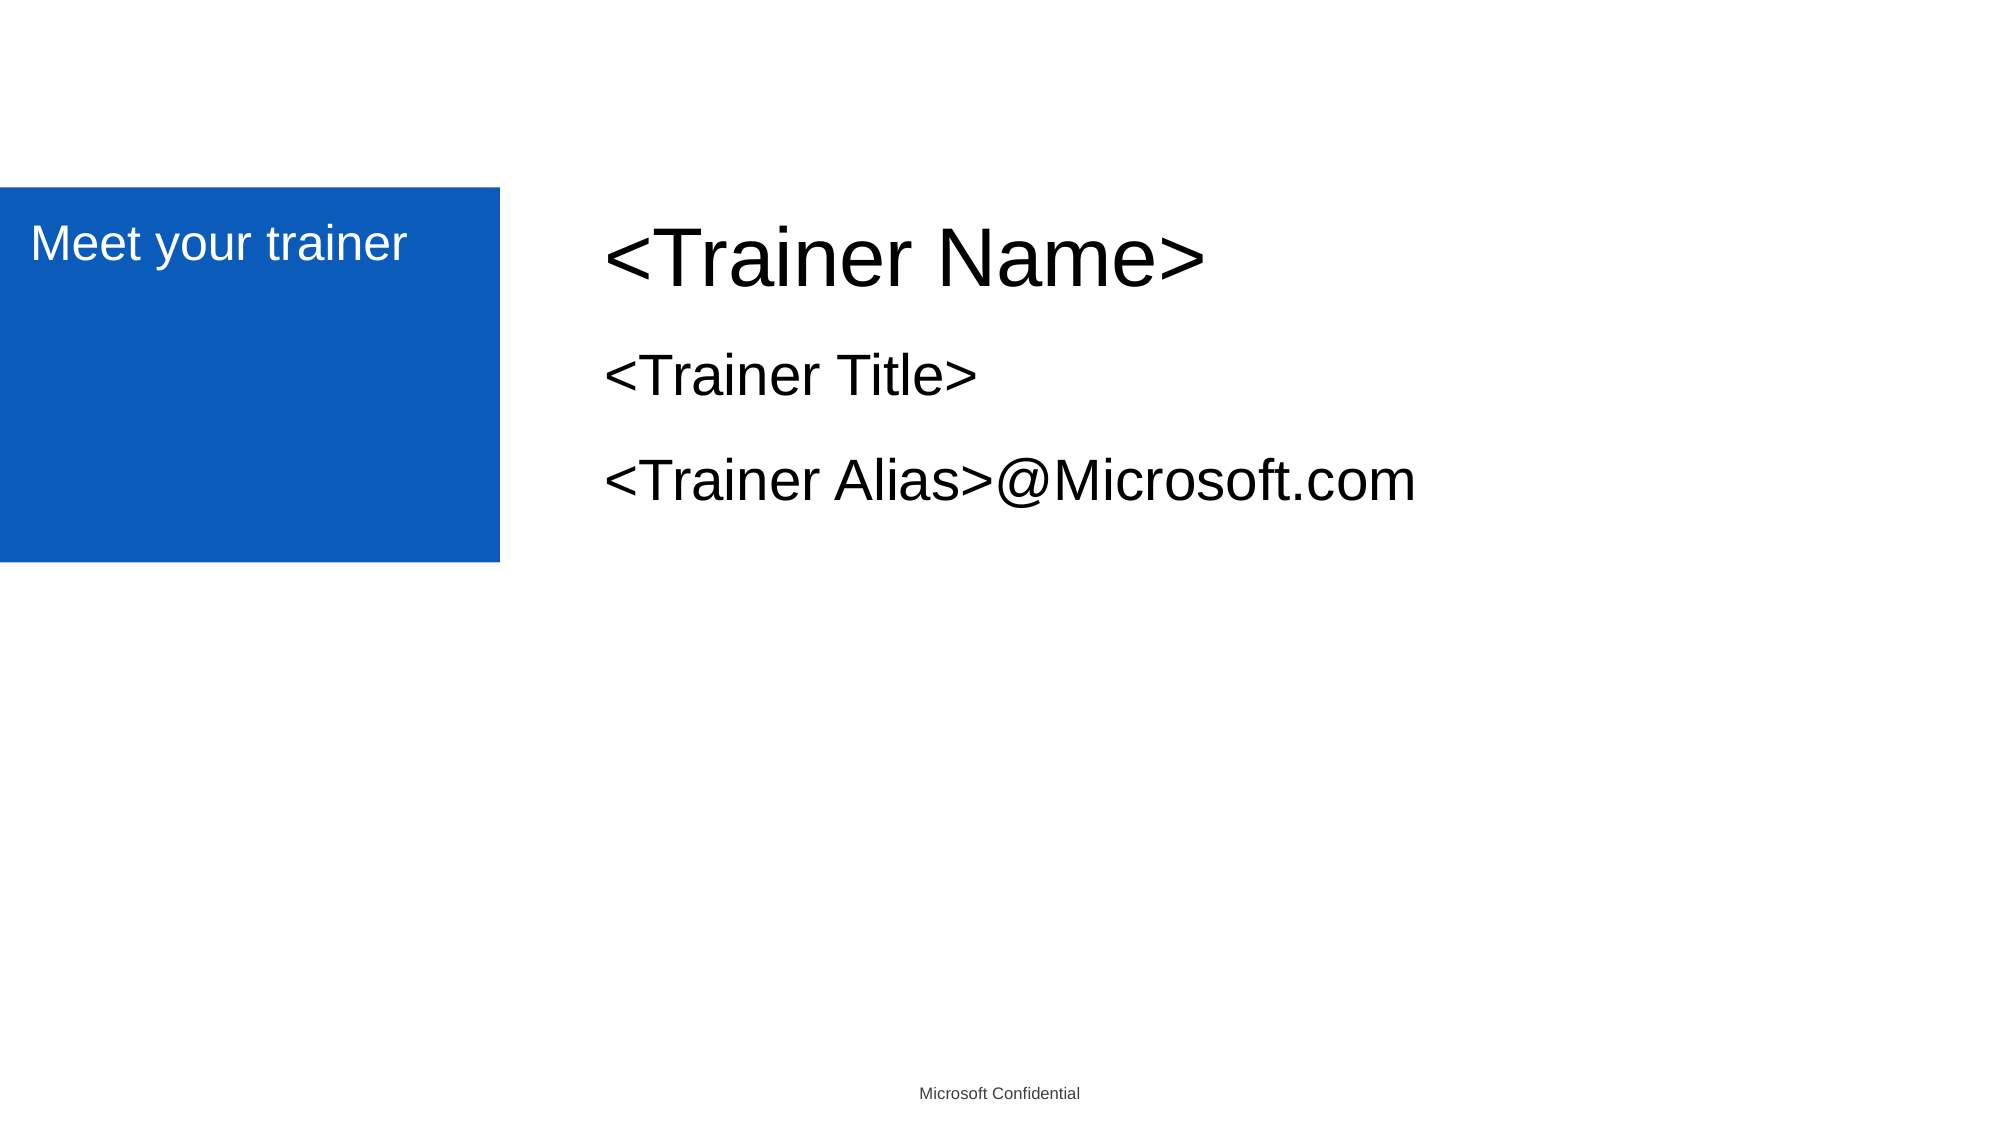

<Trainer Name>
<Trainer Title>
<Trainer Alias>@Microsoft.com
# Meet your trainer
Microsoft Confidential
2